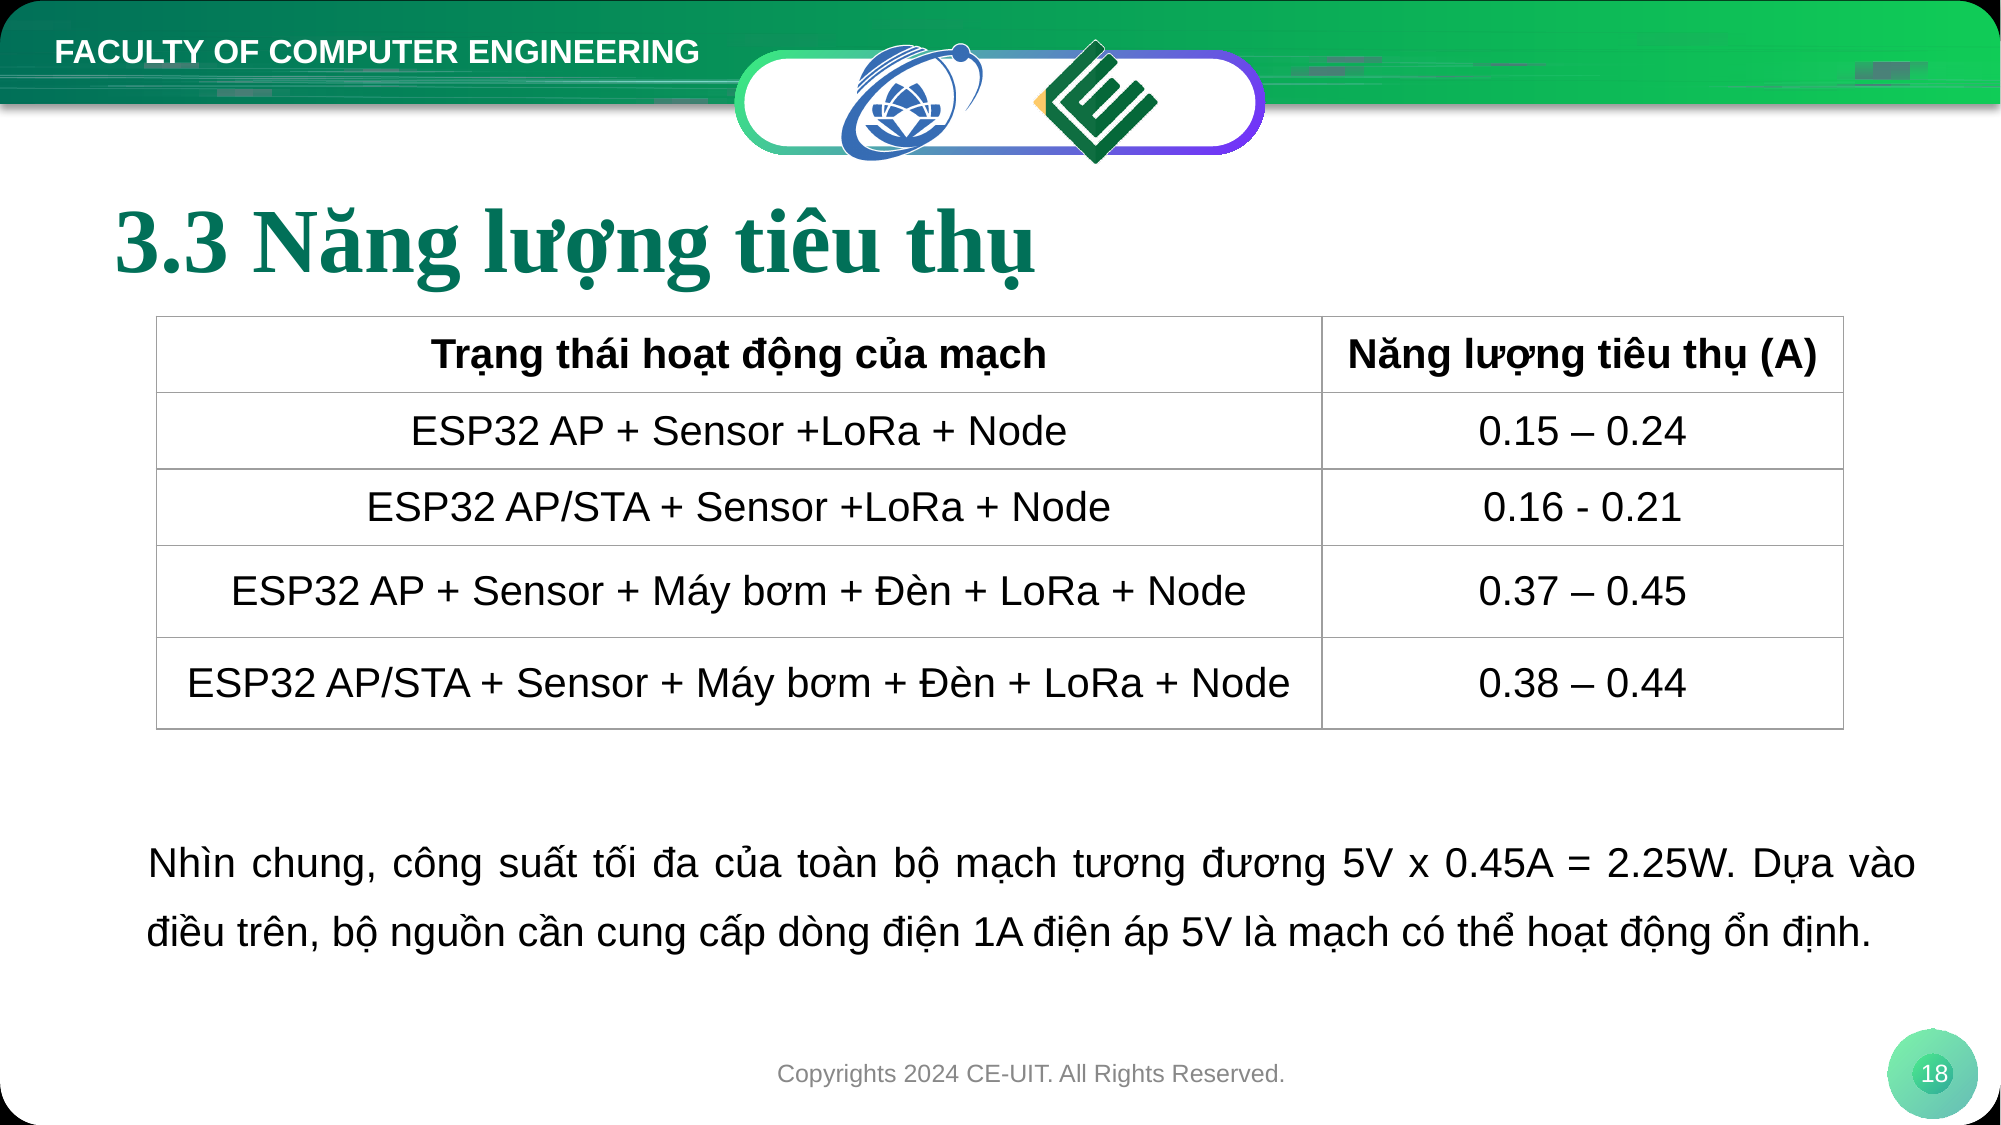

# 3.3 Năng lượng tiêu thụ
| Trạng thái hoạt động của mạch | Năng lượng tiêu thụ (A) |
| --- | --- |
| ESP32 AP + Sensor +LoRa + Node | 0.15 – 0.24 |
| ESP32 AP/STA + Sensor +LoRa + Node | 0.16 - 0.21 |
| ESP32 AP + Sensor + Máy bơm + Đèn + LoRa + Node | 0.37 – 0.45 |
| ESP32 AP/STA + Sensor + Máy bơm + Đèn + LoRa + Node | 0.38 – 0.44 |
Nhìn chung, công suất tối đa của toàn bộ mạch tương đương 5V x 0.45A = 2.25W. Dựa vào điều trên, bộ nguồn cần cung cấp dòng điện 1A điện áp 5V là mạch có thể hoạt động ổn định.
Copyrights 2024 CE-UIT. All Rights Reserved.
18